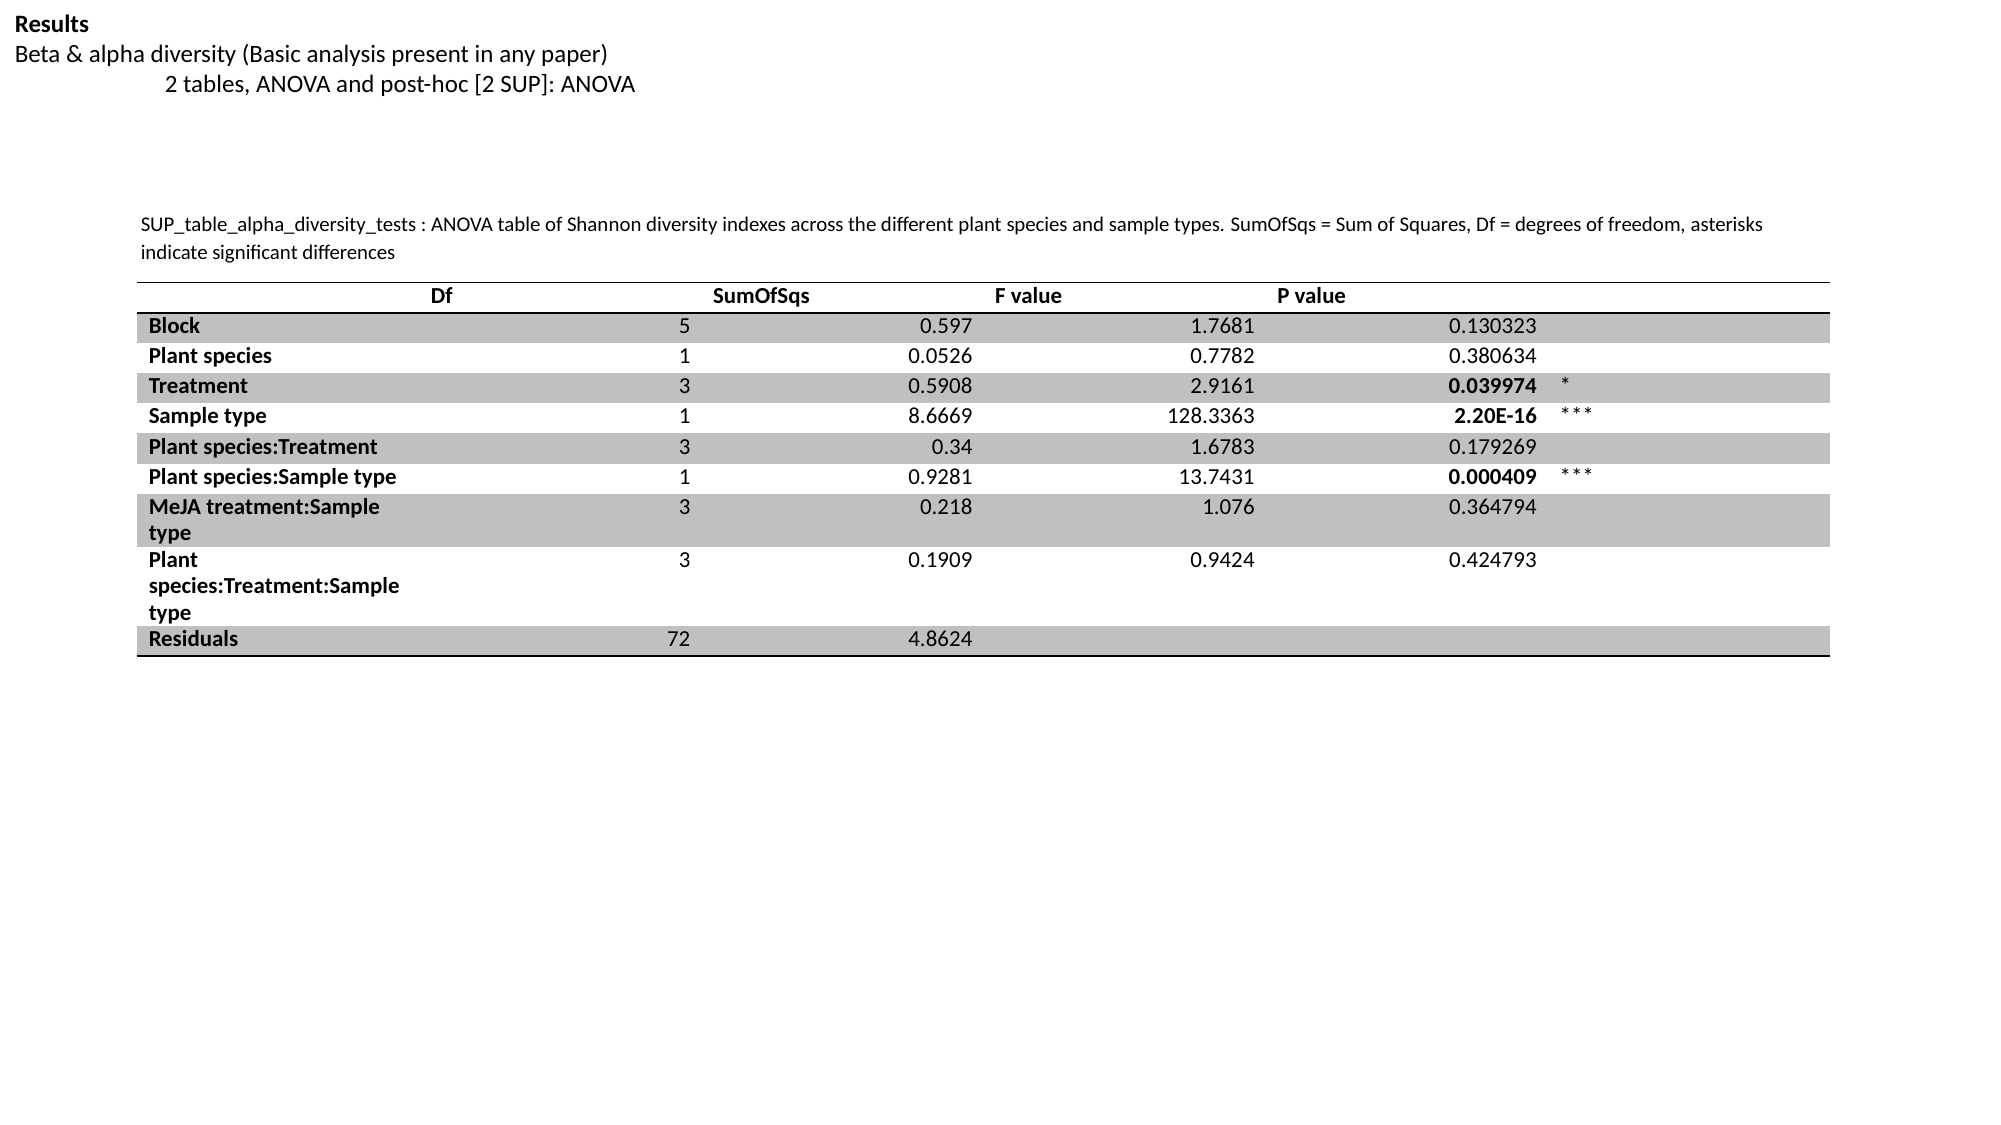

Results
Beta & alpha diversity (Basic analysis present in any paper)
2 tables, ANOVA and post-hoc [2 SUP]: ANOVA
SUP_table_alpha_diversity_tests : ANOVA table of Shannon diversity indexes across the different plant species and sample types. SumOfSqs = Sum of Squares, Df = degrees of freedom, asterisks indicate significant differences
|  | Df | SumOfSqs | F value | P value |  |
| --- | --- | --- | --- | --- | --- |
| Block | 5 | 0.597 | 1.7681 | 0.130323 |  |
| Plant species | 1 | 0.0526 | 0.7782 | 0.380634 |  |
| Treatment | 3 | 0.5908 | 2.9161 | 0.039974 | \* |
| Sample type | 1 | 8.6669 | 128.3363 | 2.20E-16 | \*\*\* |
| Plant species:Treatment | 3 | 0.34 | 1.6783 | 0.179269 |  |
| Plant species:Sample type | 1 | 0.9281 | 13.7431 | 0.000409 | \*\*\* |
| MeJA treatment:Sample type | 3 | 0.218 | 1.076 | 0.364794 |  |
| Plant species:Treatment:Sample type | 3 | 0.1909 | 0.9424 | 0.424793 |  |
| Residuals | 72 | 4.8624 |  |  |  |